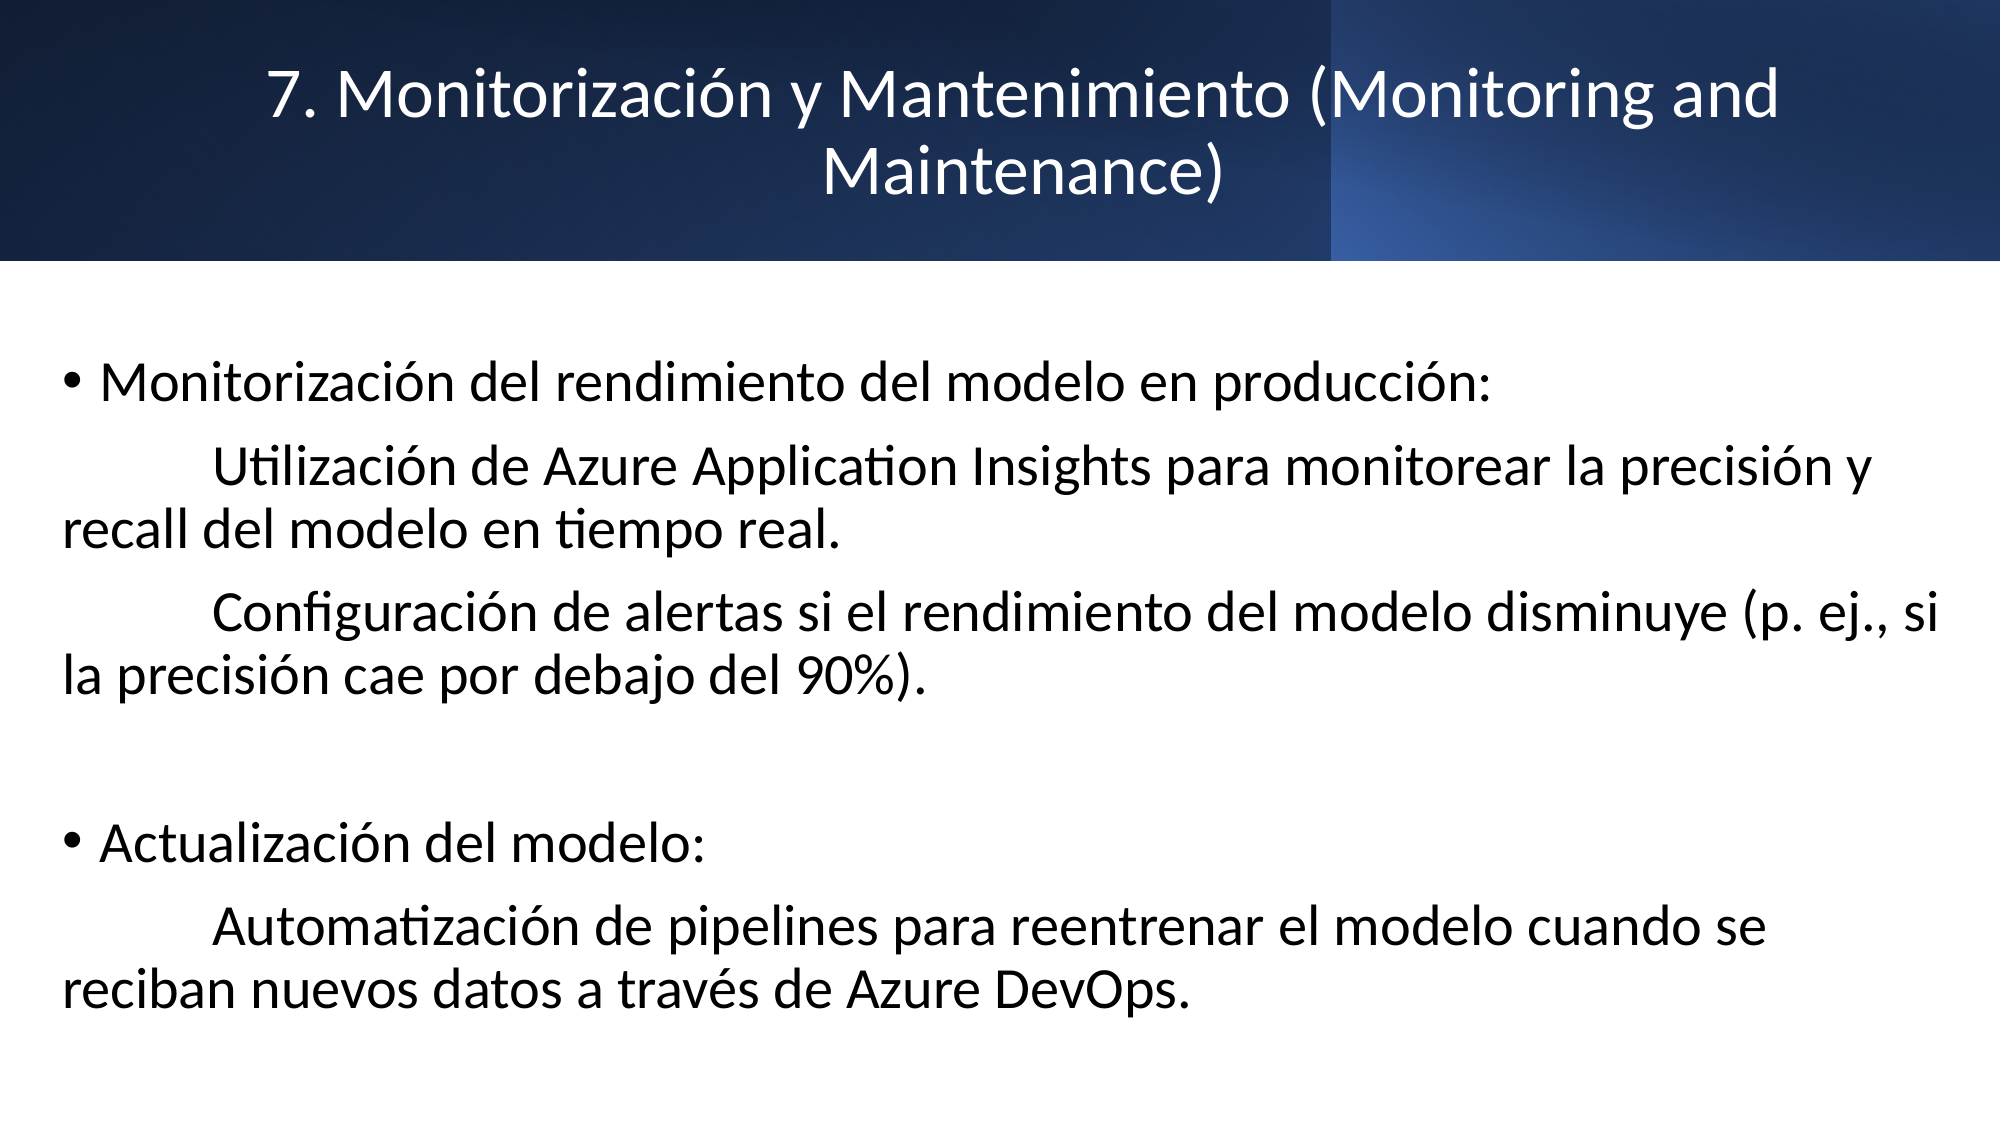

# 7. Monitorización y Mantenimiento (Monitoring and Maintenance)
Monitorización del rendimiento del modelo en producción:
	Utilización de Azure Application Insights para monitorear la precisión y recall del modelo en tiempo real.
	Configuración de alertas si el rendimiento del modelo disminuye (p. ej., si la precisión cae por debajo del 90%).

Actualización del modelo:
	Automatización de pipelines para reentrenar el modelo cuando se reciban nuevos datos a través de Azure DevOps.